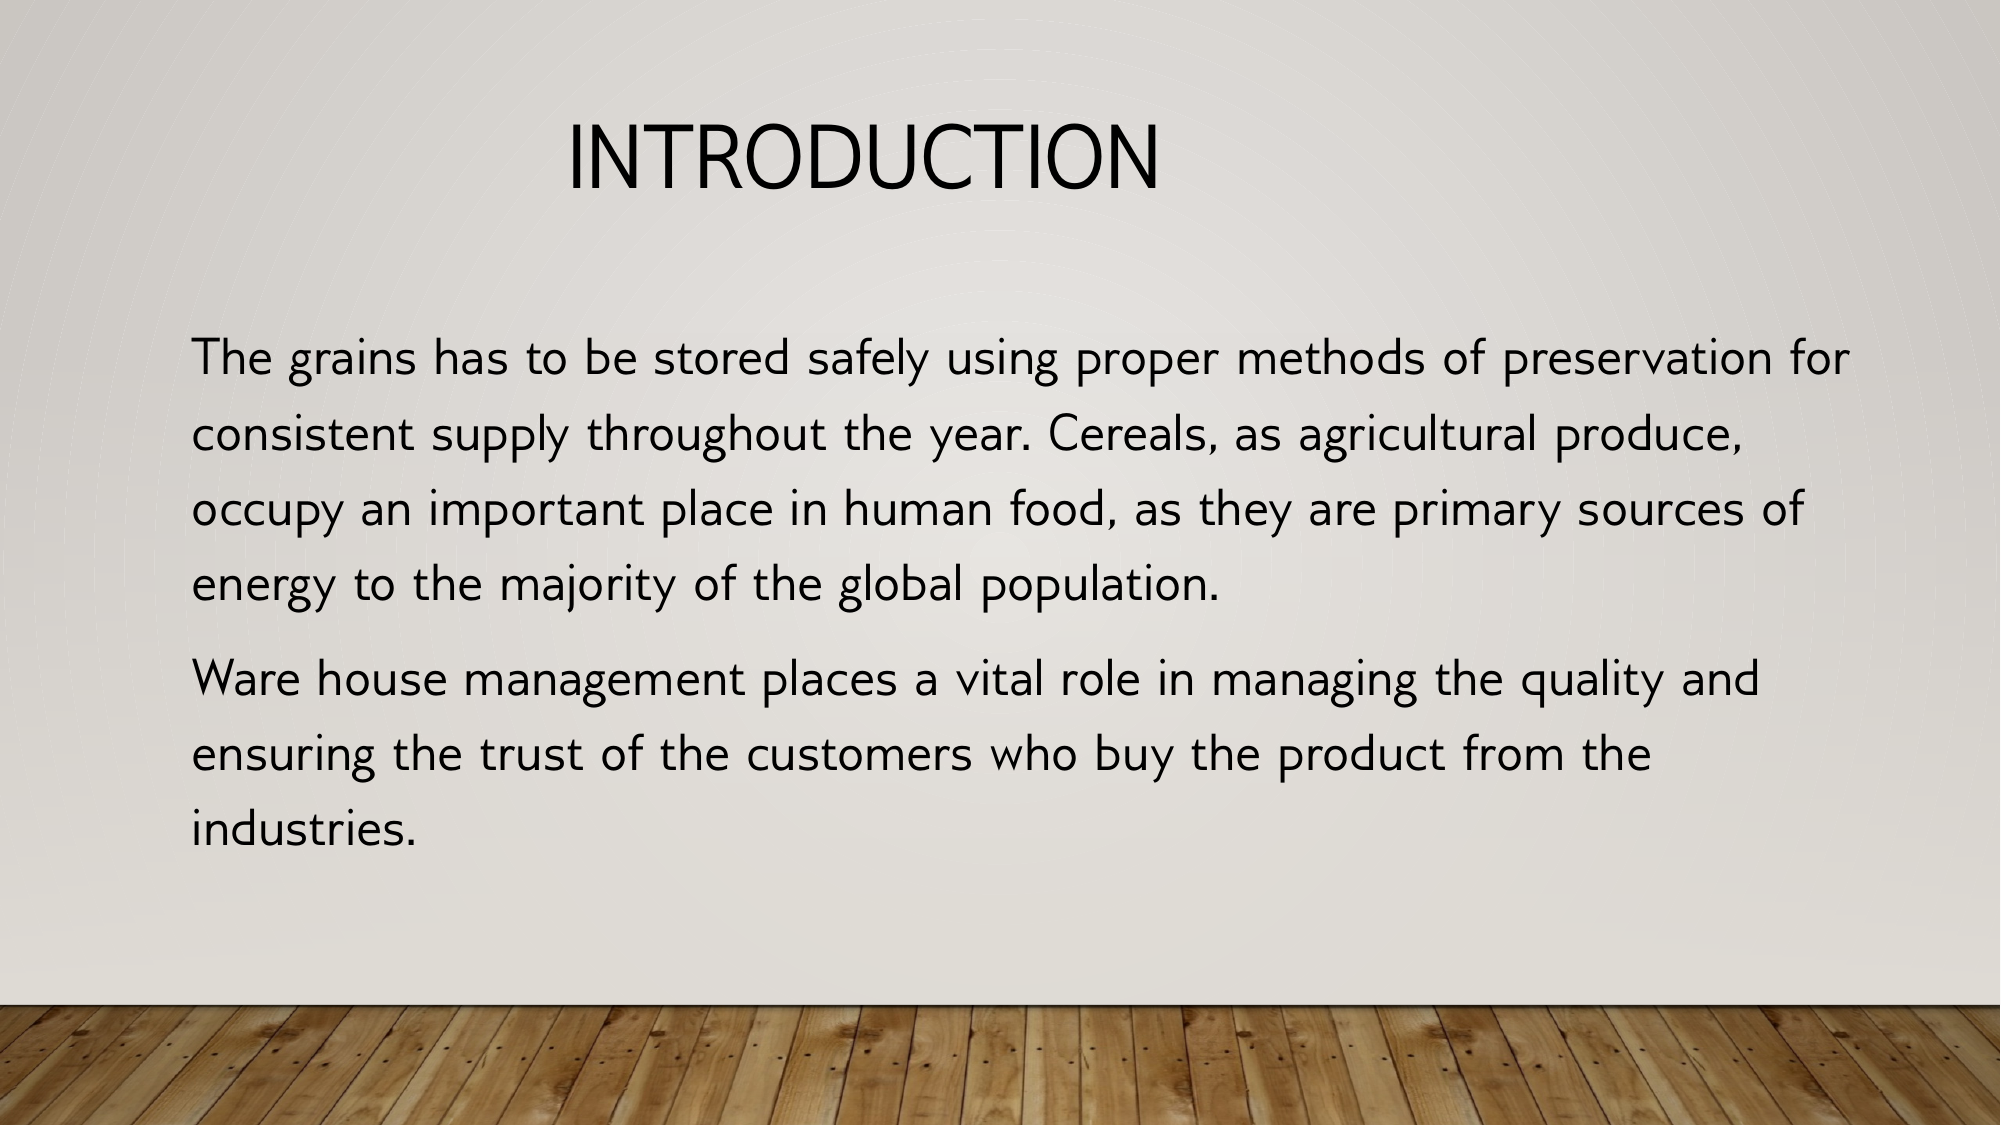

Introduction

The grains has to be stored safely using proper methods of preservation for consistent supply throughout the year. Cereals, as agricultural produce, occupy an important place in human food, as they are primary sources of energy to the majority of the global population.
Ware house management places a vital role in managing the quality and ensuring the trust of the customers who buy the product from the industries.